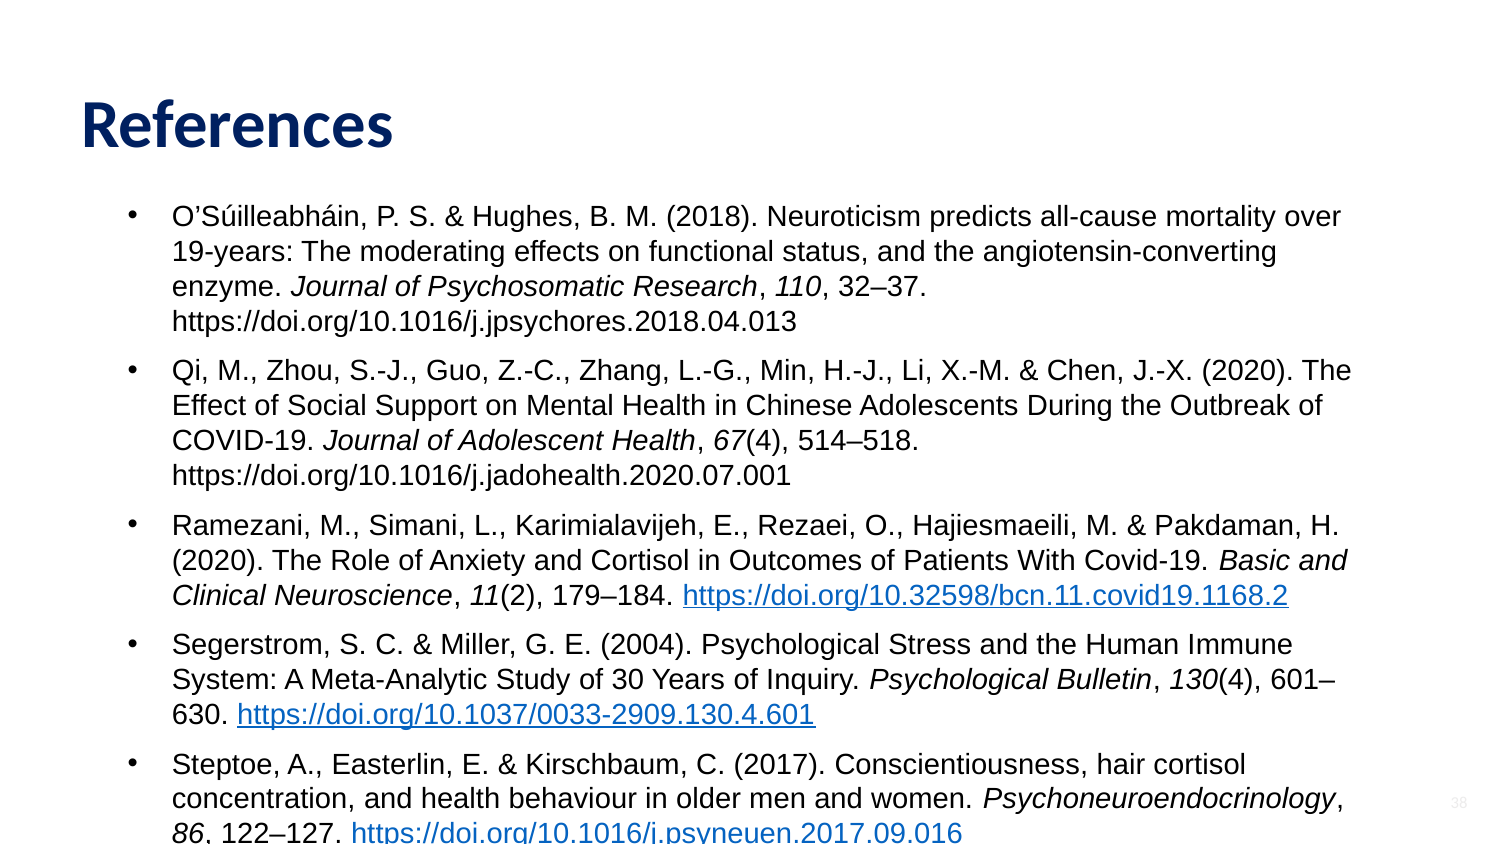

# References
O’Súilleabháin, P. S. & Hughes, B. M. (2018). Neuroticism predicts all-cause mortality over 19-years: The moderating effects on functional status, and the angiotensin-converting enzyme. Journal of Psychosomatic Research, 110, 32–37. https://doi.org/10.1016/j.jpsychores.2018.04.013
Qi, M., Zhou, S.-J., Guo, Z.-C., Zhang, L.-G., Min, H.-J., Li, X.-M. & Chen, J.-X. (2020). The Effect of Social Support on Mental Health in Chinese Adolescents During the Outbreak of COVID-19. Journal of Adolescent Health, 67(4), 514–518. https://doi.org/10.1016/j.jadohealth.2020.07.001
Ramezani, M., Simani, L., Karimialavijeh, E., Rezaei, O., Hajiesmaeili, M. & Pakdaman, H. (2020). The Role of Anxiety and Cortisol in Outcomes of Patients With Covid-19. Basic and Clinical Neuroscience, 11(2), 179–184. https://doi.org/10.32598/bcn.11.covid19.1168.2
Segerstrom, S. C. & Miller, G. E. (2004). Psychological Stress and the Human Immune System: A Meta-Analytic Study of 30 Years of Inquiry. Psychological Bulletin, 130(4), 601–630. https://doi.org/10.1037/0033-2909.130.4.601
Steptoe, A., Easterlin, E. & Kirschbaum, C. (2017). Conscientiousness, hair cortisol concentration, and health behaviour in older men and women. Psychoneuroendocrinology, 86, 122–127. https://doi.org/10.1016/j.psyneuen.2017.09.016
38